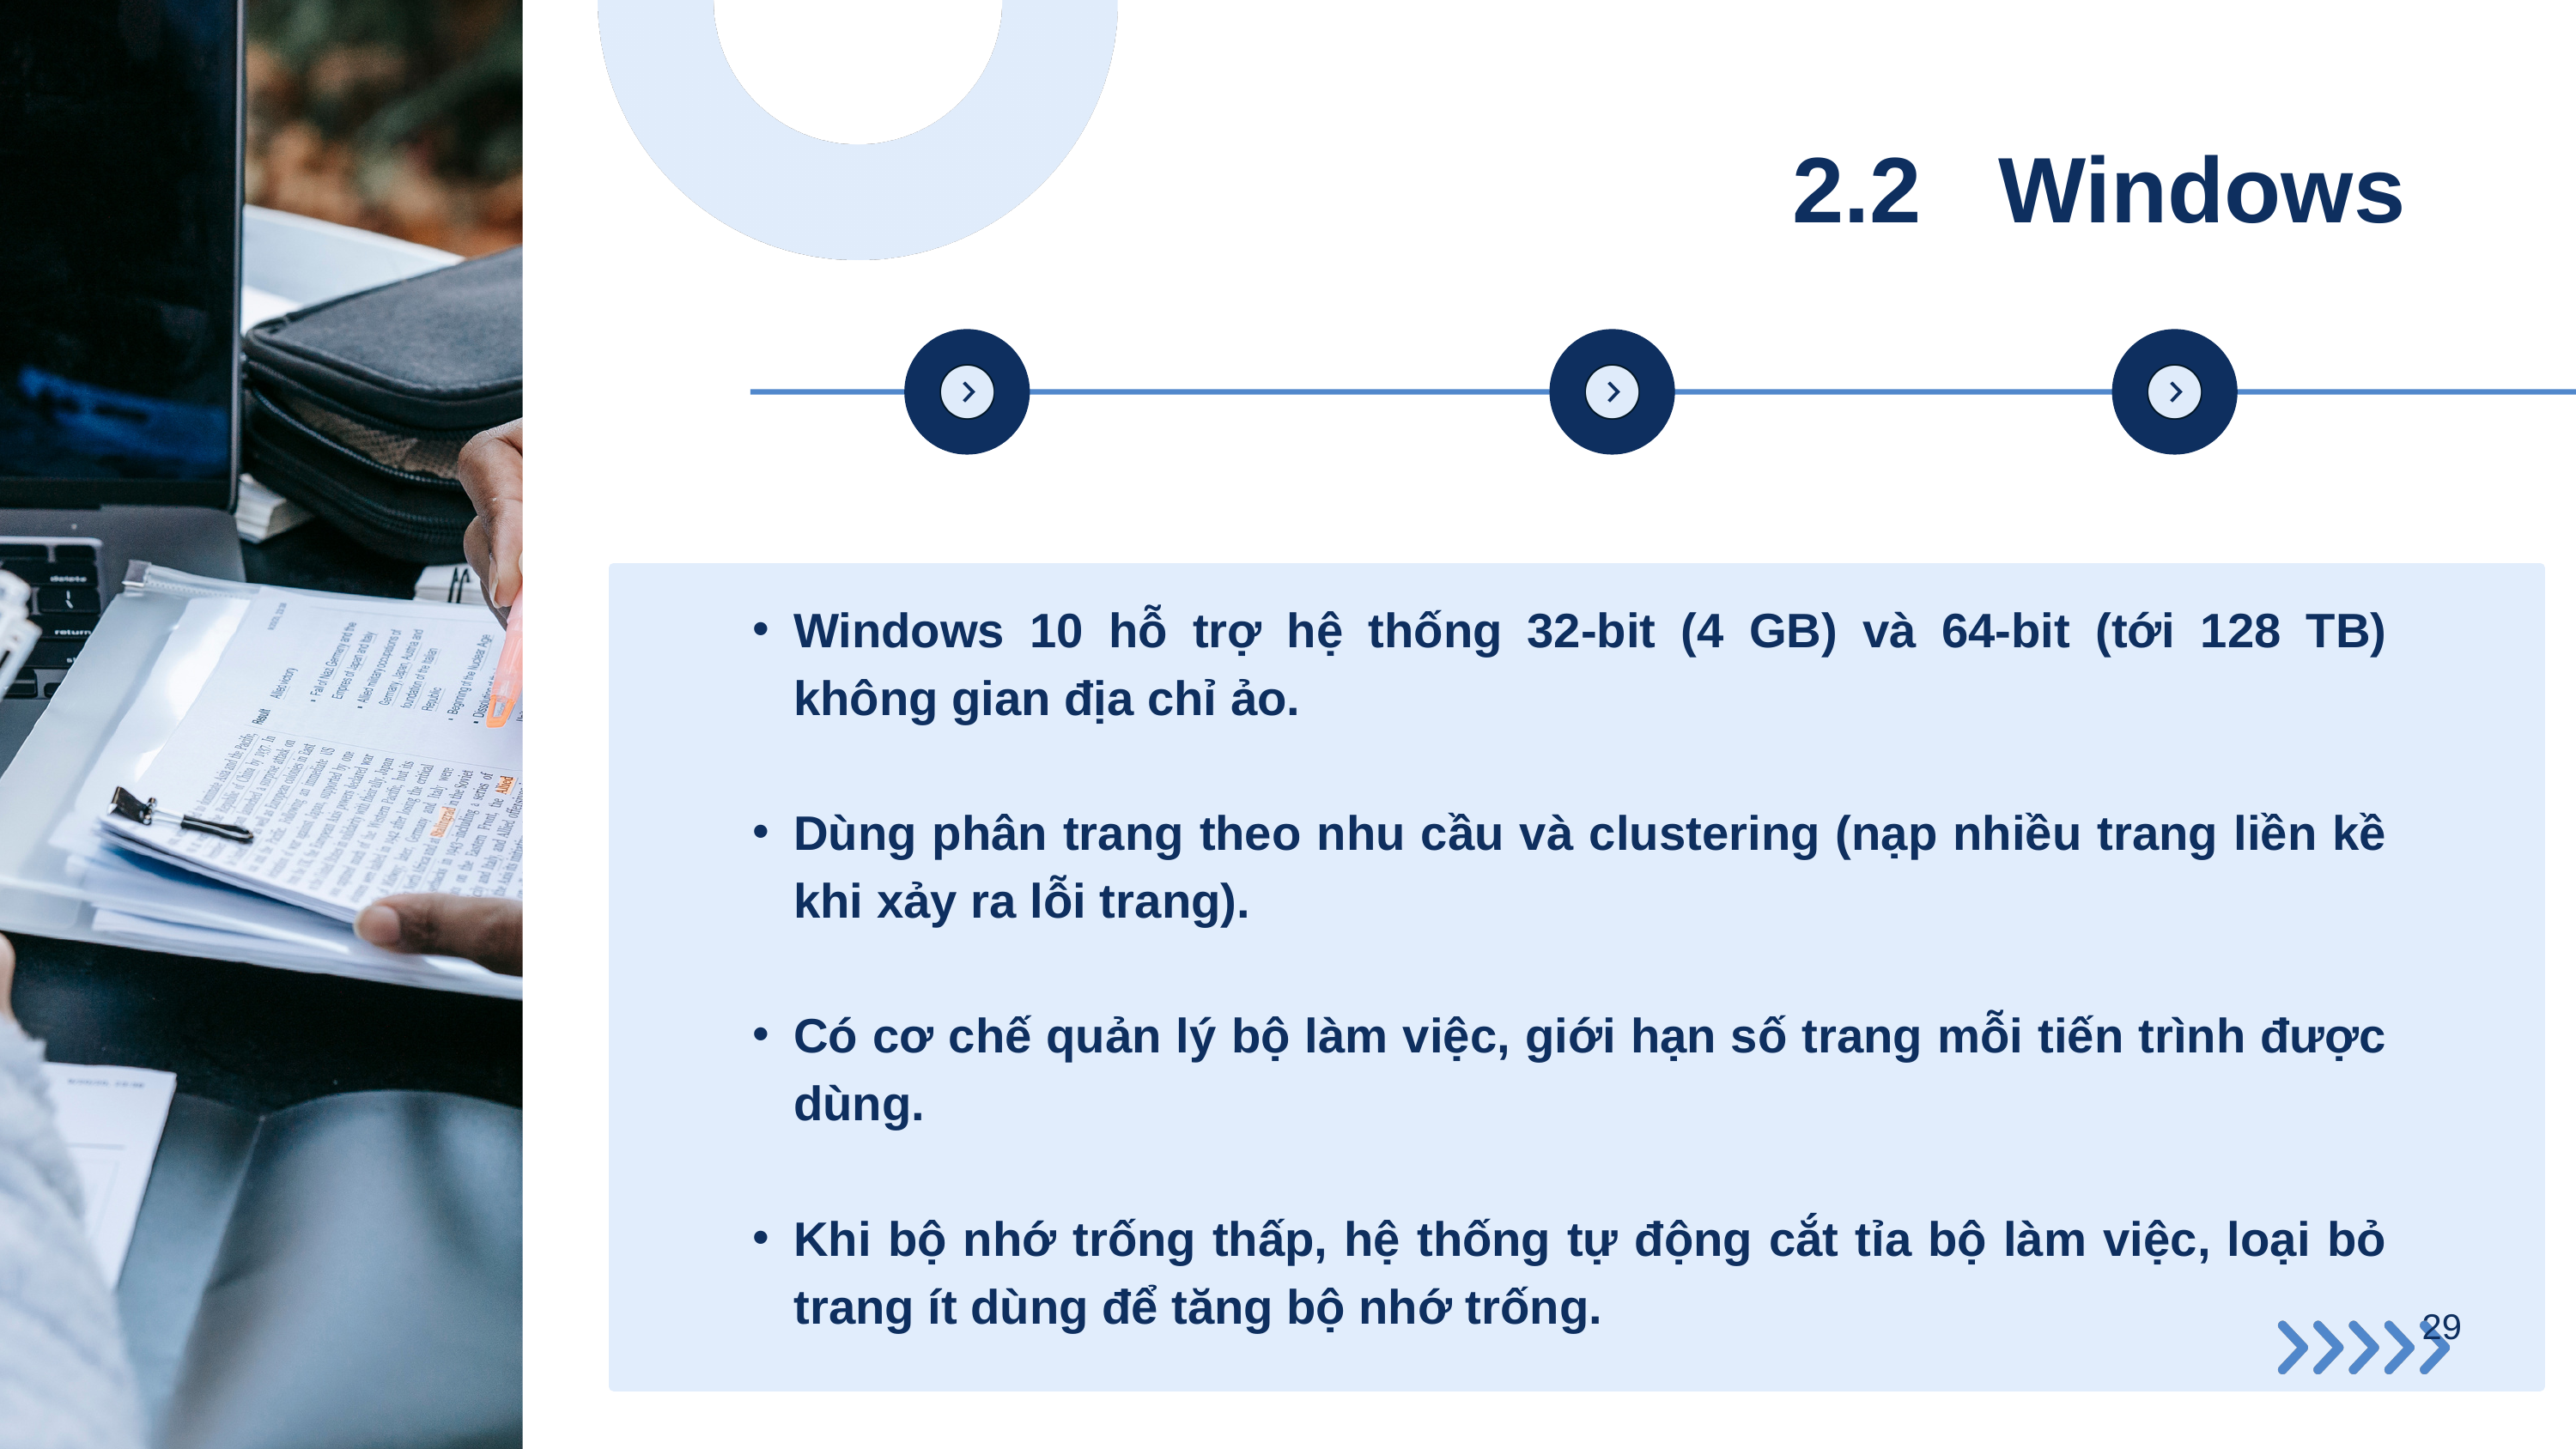

2.2   Windows

Windows 10 hỗ trợ hệ thống 32-bit (4 GB) và 64-bit (tới 128 TB) không gian địa chỉ ảo.

Dùng phân trang theo nhu cầu và clustering (nạp nhiều trang liền kề khi xảy ra lỗi trang).

Có cơ chế quản lý bộ làm việc, giới hạn số trang mỗi tiến trình được dùng.

Khi bộ nhớ trống thấp, hệ thống tự động cắt tỉa bộ làm việc, loại bỏ trang ít dùng để tăng bộ nhớ trống.

29